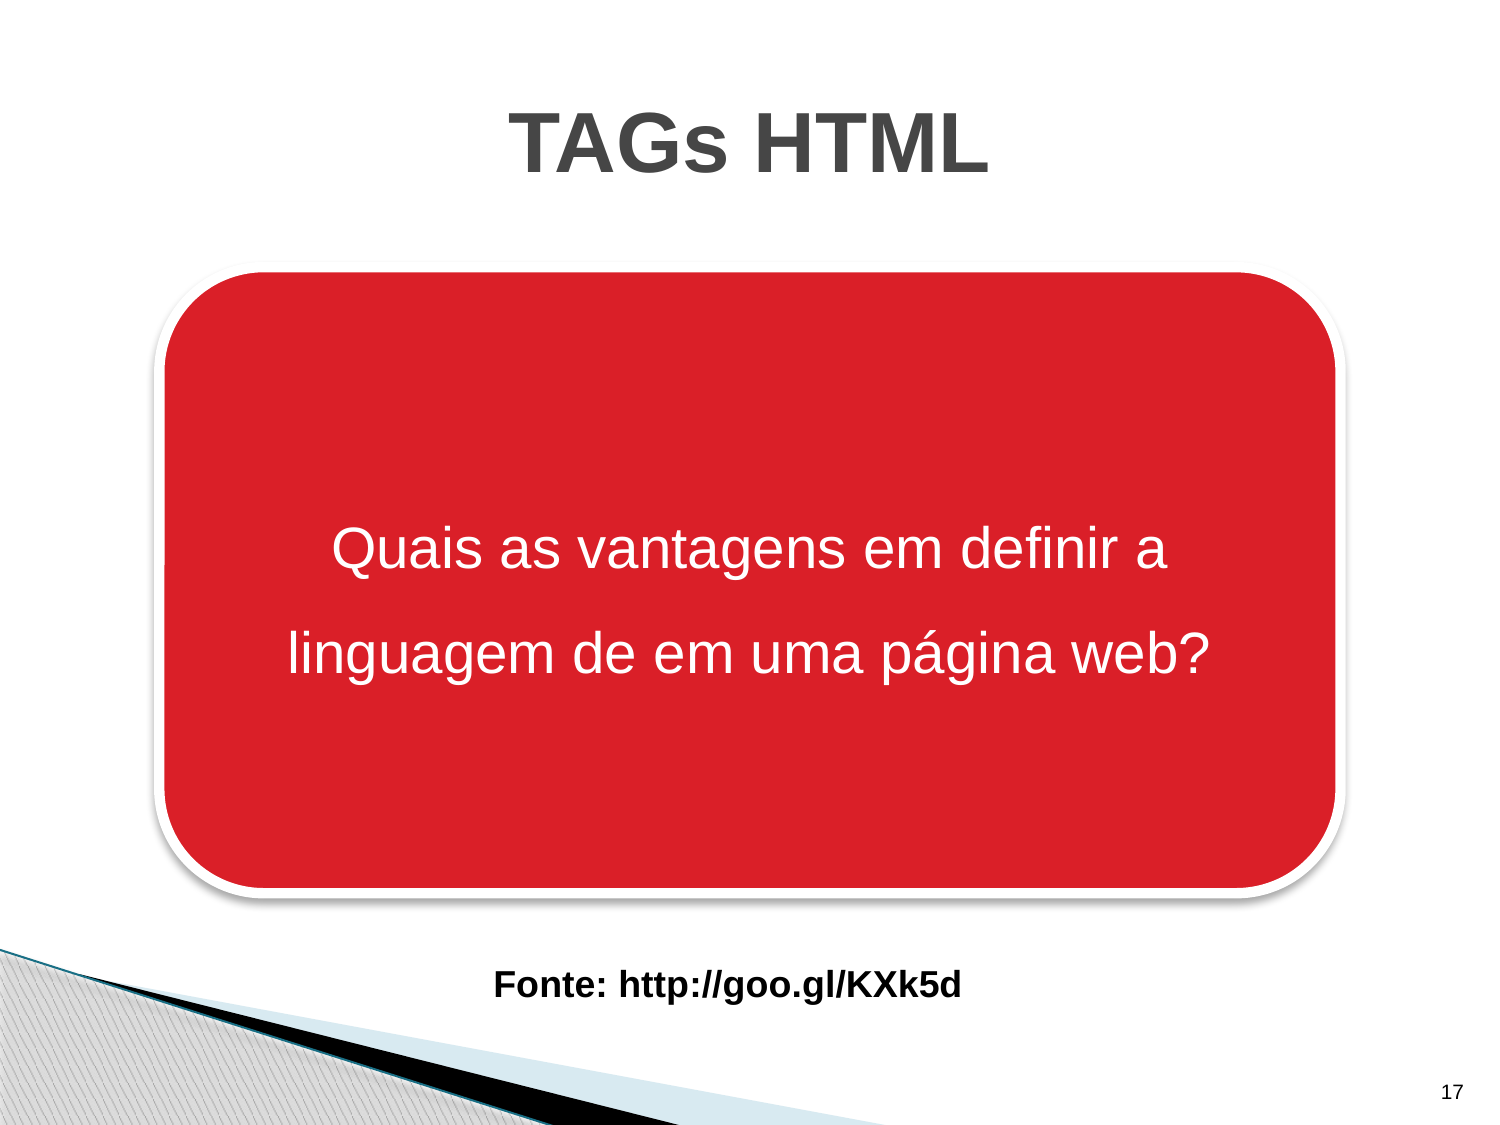

# TAGs HTML
Quais as vantagens em definir a linguagem de em uma página web?
Fonte: http://goo.gl/KXk5d
17